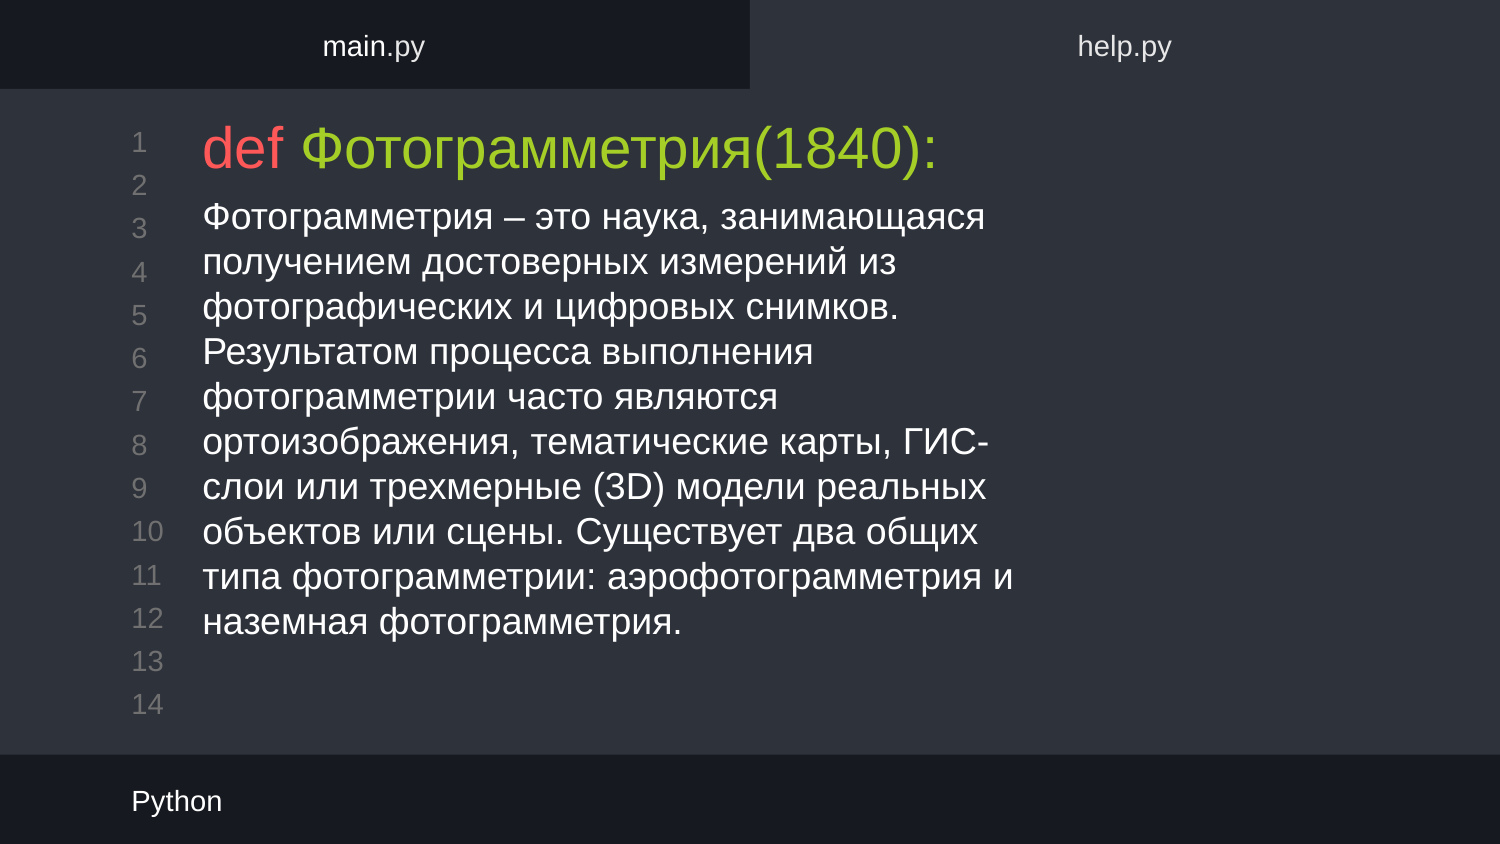

main.py
help.py
# def Фотограмметрия(1840):
Фотограмметрия – это наука, занимающаяся получением достоверных измерений из фотографических и цифровых снимков. Результатом процесса выполнения фотограмметрии часто являются ортоизображения, тематические карты, ГИС-слои или трехмерные (3D) модели реальных объектов или сцены. Существует два общих типа фотограмметрии: аэрофотограмметрия и наземная фотограмметрия.
Python